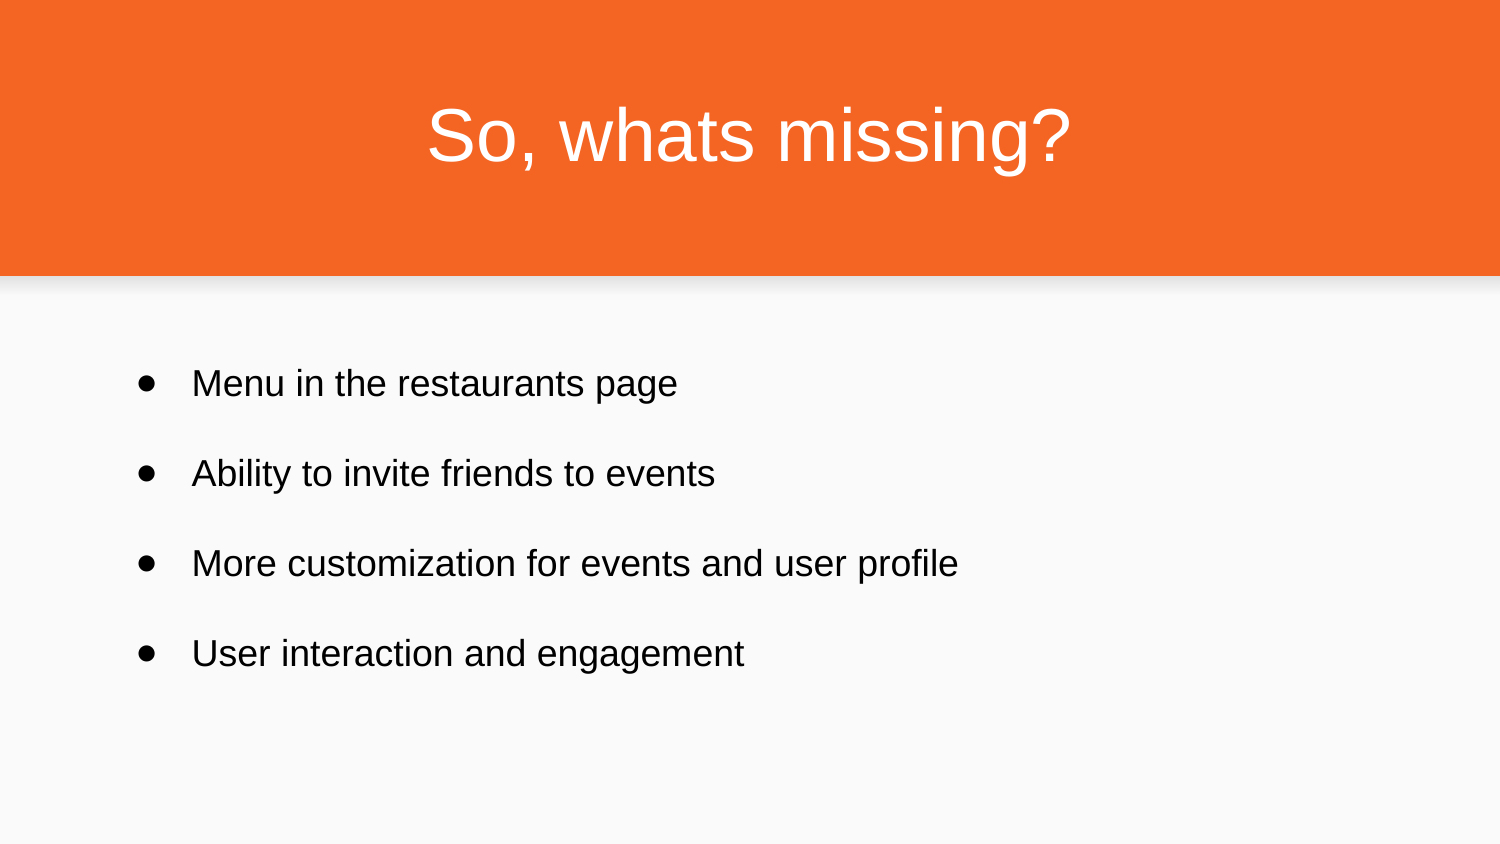

# So, whats missing?
Menu in the restaurants page

Ability to invite friends to events

More customization for events and user profile

User interaction and engagement